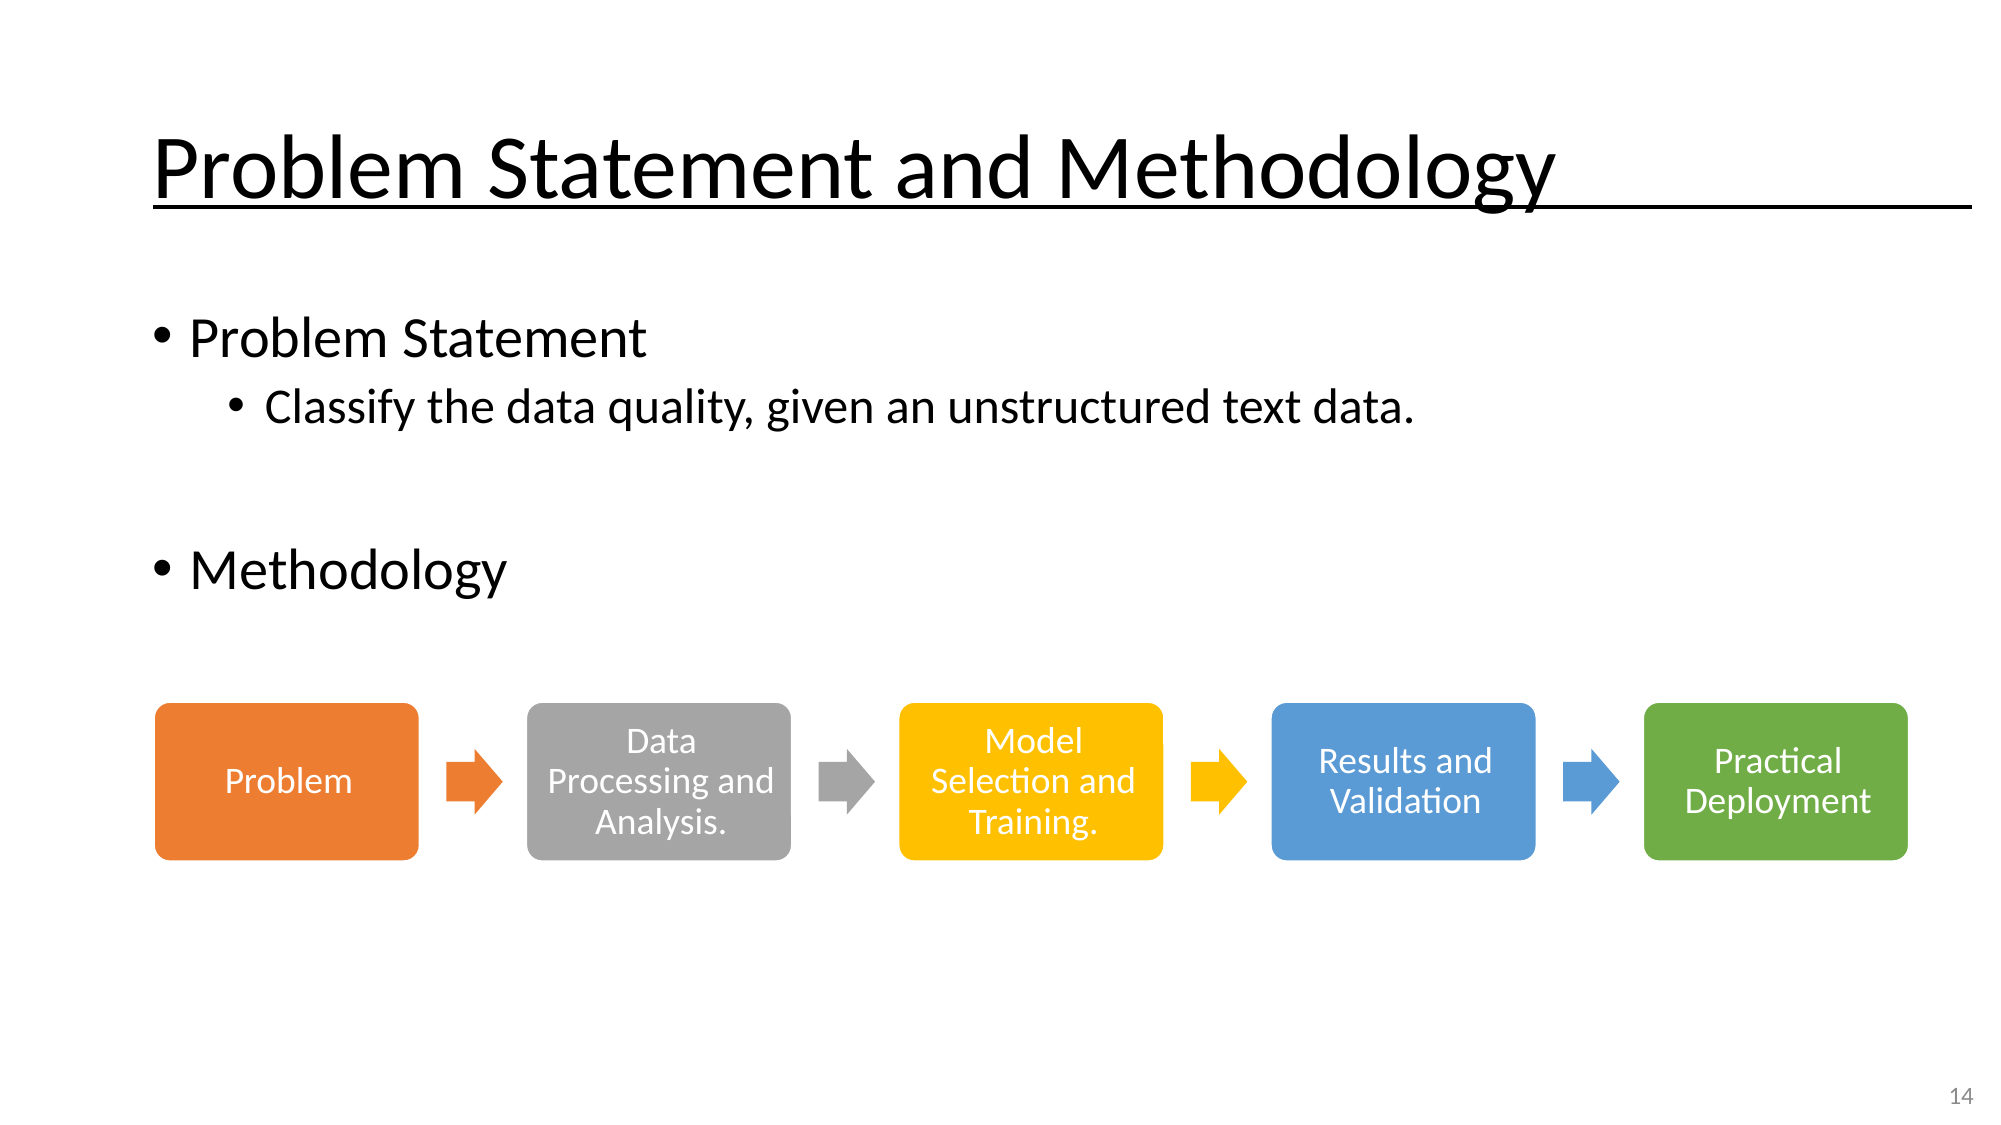

# Problem Statement and Methodology
Problem Statement
Classify the data quality, given an unstructured text data.

Methodology
Problem

Data Processing and Analysis.

Model Selection and Training.

Results and Validation

Practical Deployment
14